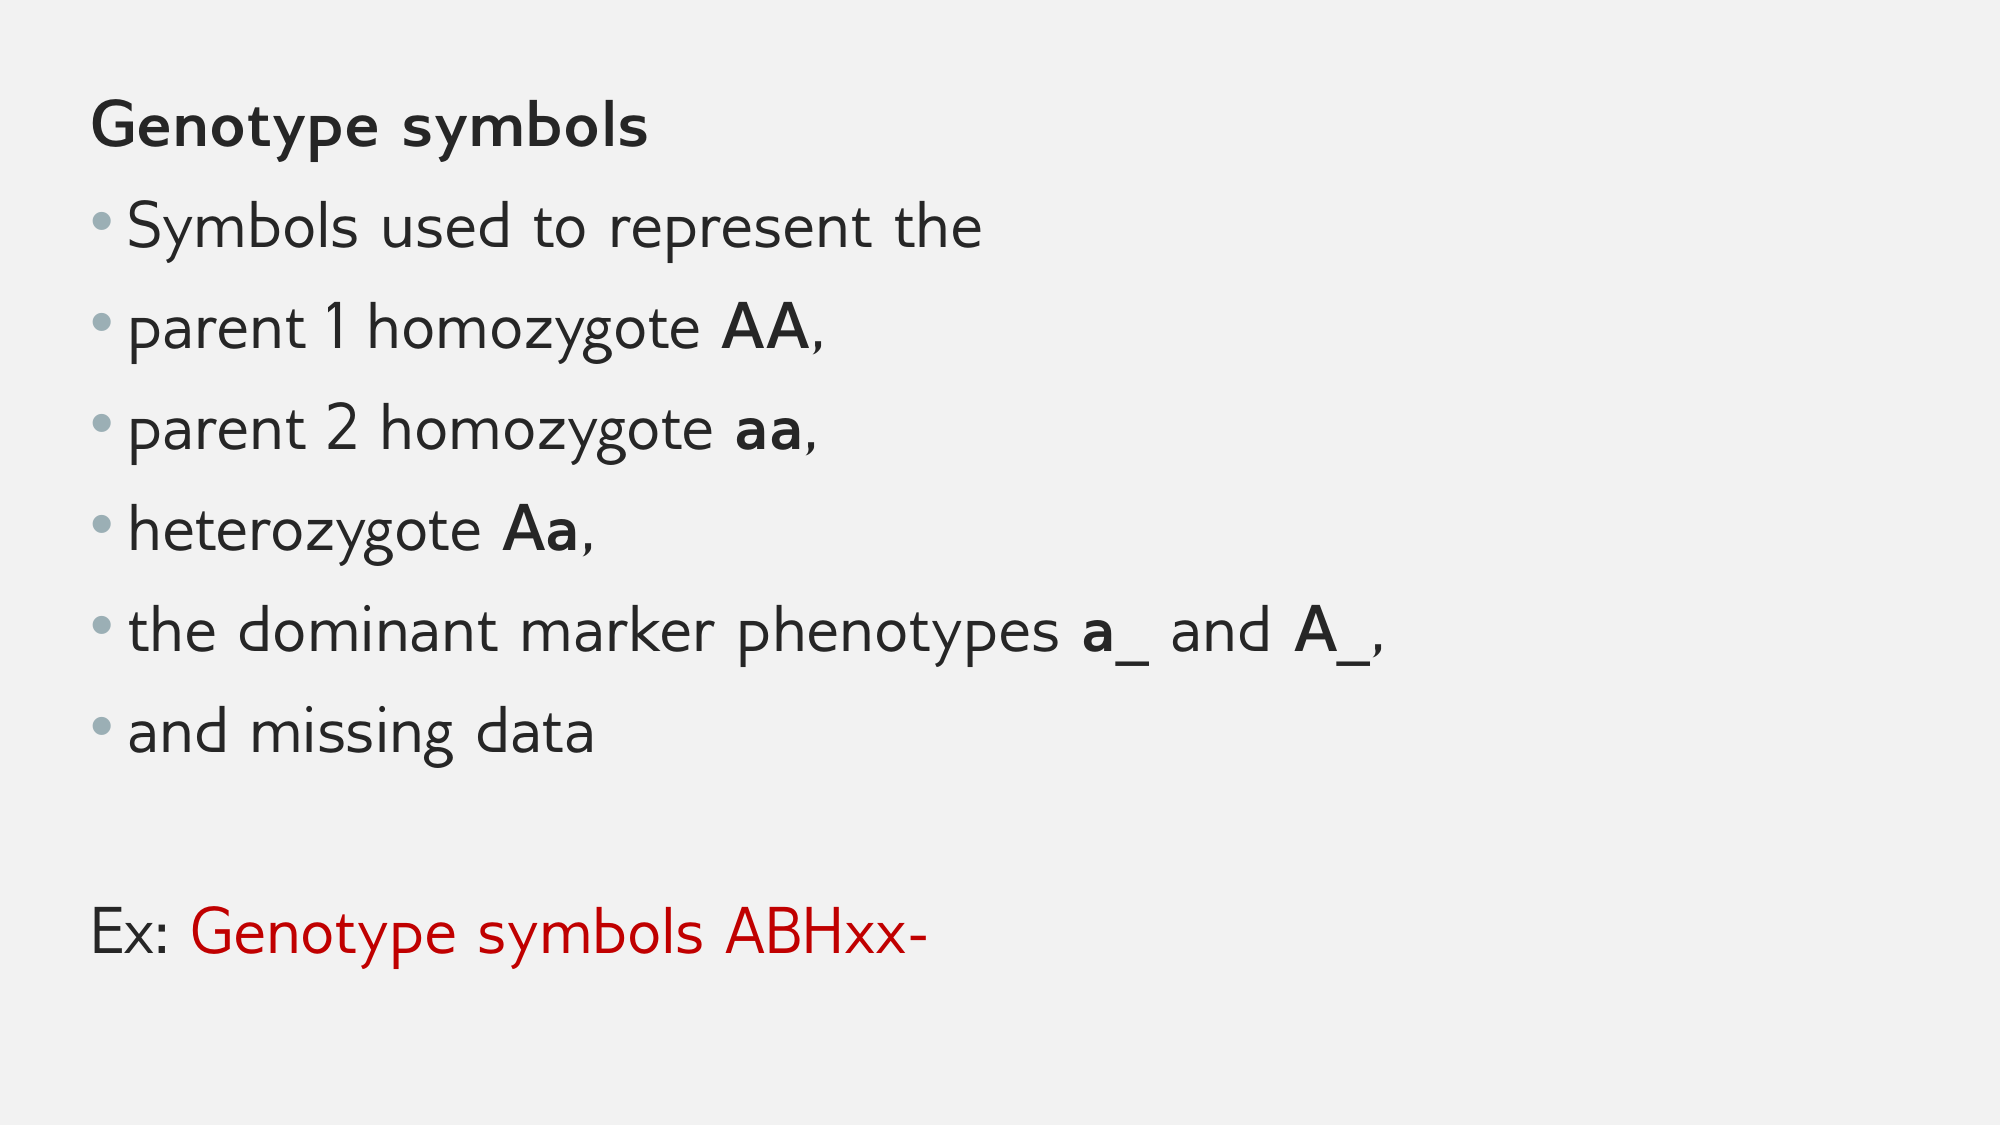

Genotype symbols
Symbols used to represent the
parent 1 homozygote AA,
parent 2 homozygote aa,
heterozygote Aa,
the dominant marker phenotypes a_ and A_,
and missing data

Ex: Genotype symbols ABHxx-